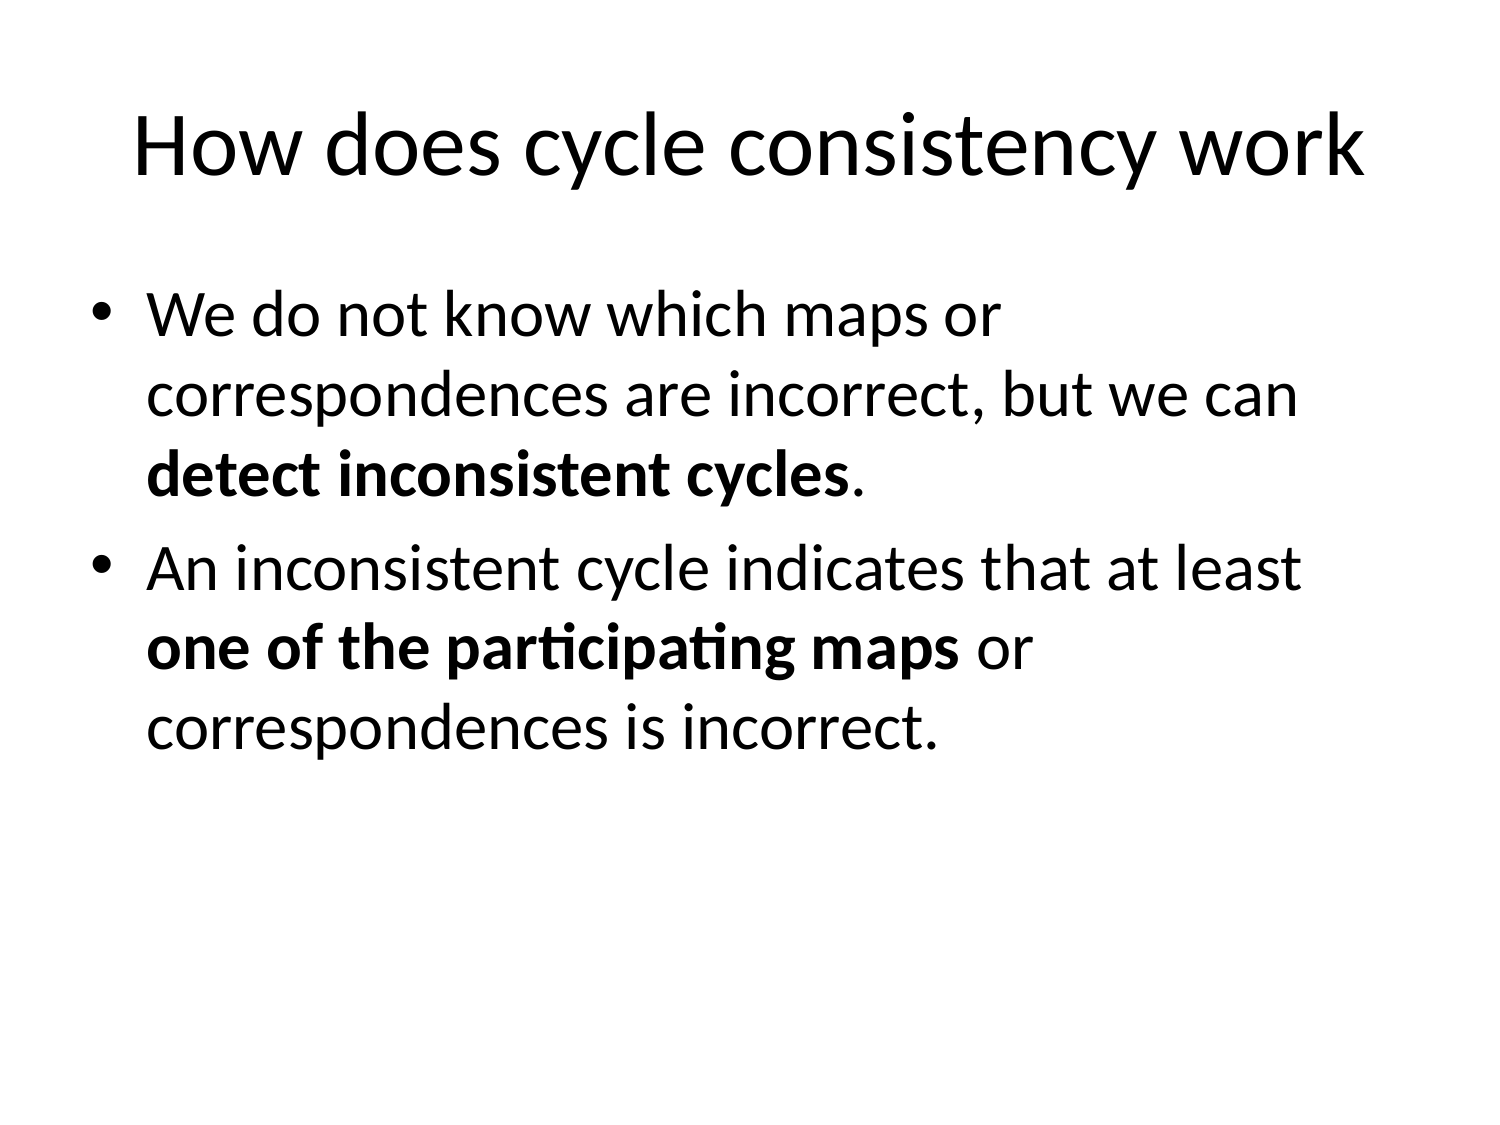

# How does cycle consistency work
We do not know which maps or correspondences are incorrect, but we can detect inconsistent cycles.
An inconsistent cycle indicates that at least one of the participating maps or correspondences is incorrect.